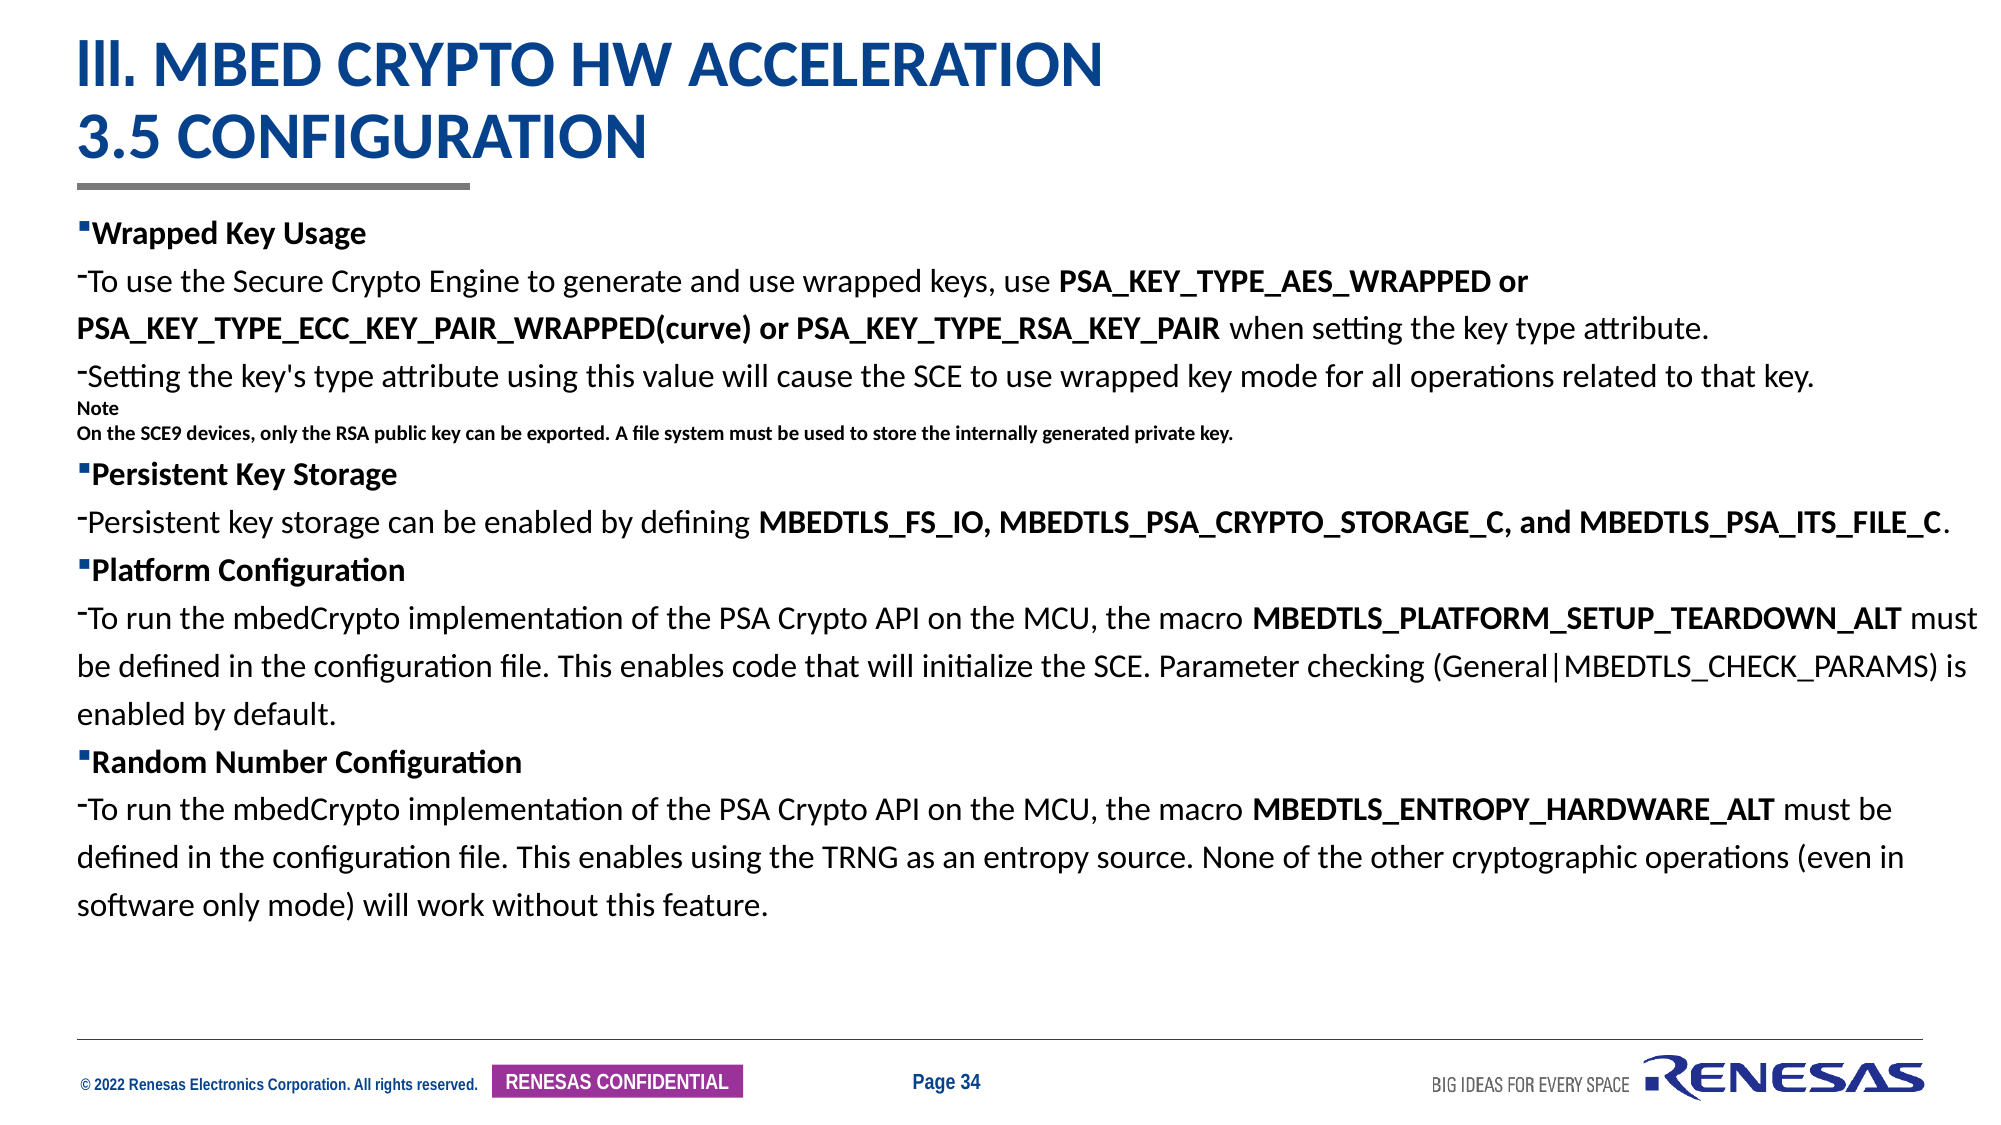

# iii. Mbed Crypto HW Acceleration 3.5 configuration
Wrapped Key Usage
To use the Secure Crypto Engine to generate and use wrapped keys, use PSA_KEY_TYPE_AES_WRAPPED or PSA_KEY_TYPE_ECC_KEY_PAIR_WRAPPED(curve) or PSA_KEY_TYPE_RSA_KEY_PAIR when setting the key type attribute.
Setting the key's type attribute using this value will cause the SCE to use wrapped key mode for all operations related to that key.
Note
On the SCE9 devices, only the RSA public key can be exported. A file system must be used to store the internally generated private key.
Persistent Key Storage
Persistent key storage can be enabled by defining MBEDTLS_FS_IO, MBEDTLS_PSA_CRYPTO_STORAGE_C, and MBEDTLS_PSA_ITS_FILE_C.
Platform Configuration
To run the mbedCrypto implementation of the PSA Crypto API on the MCU, the macro MBEDTLS_PLATFORM_SETUP_TEARDOWN_ALT must be defined in the configuration file. This enables code that will initialize the SCE. Parameter checking (General|MBEDTLS_CHECK_PARAMS) is enabled by default.
Random Number Configuration
To run the mbedCrypto implementation of the PSA Crypto API on the MCU, the macro MBEDTLS_ENTROPY_HARDWARE_ALT must be defined in the configuration file. This enables using the TRNG as an entropy source. None of the other cryptographic operations (even in software only mode) will work without this feature.